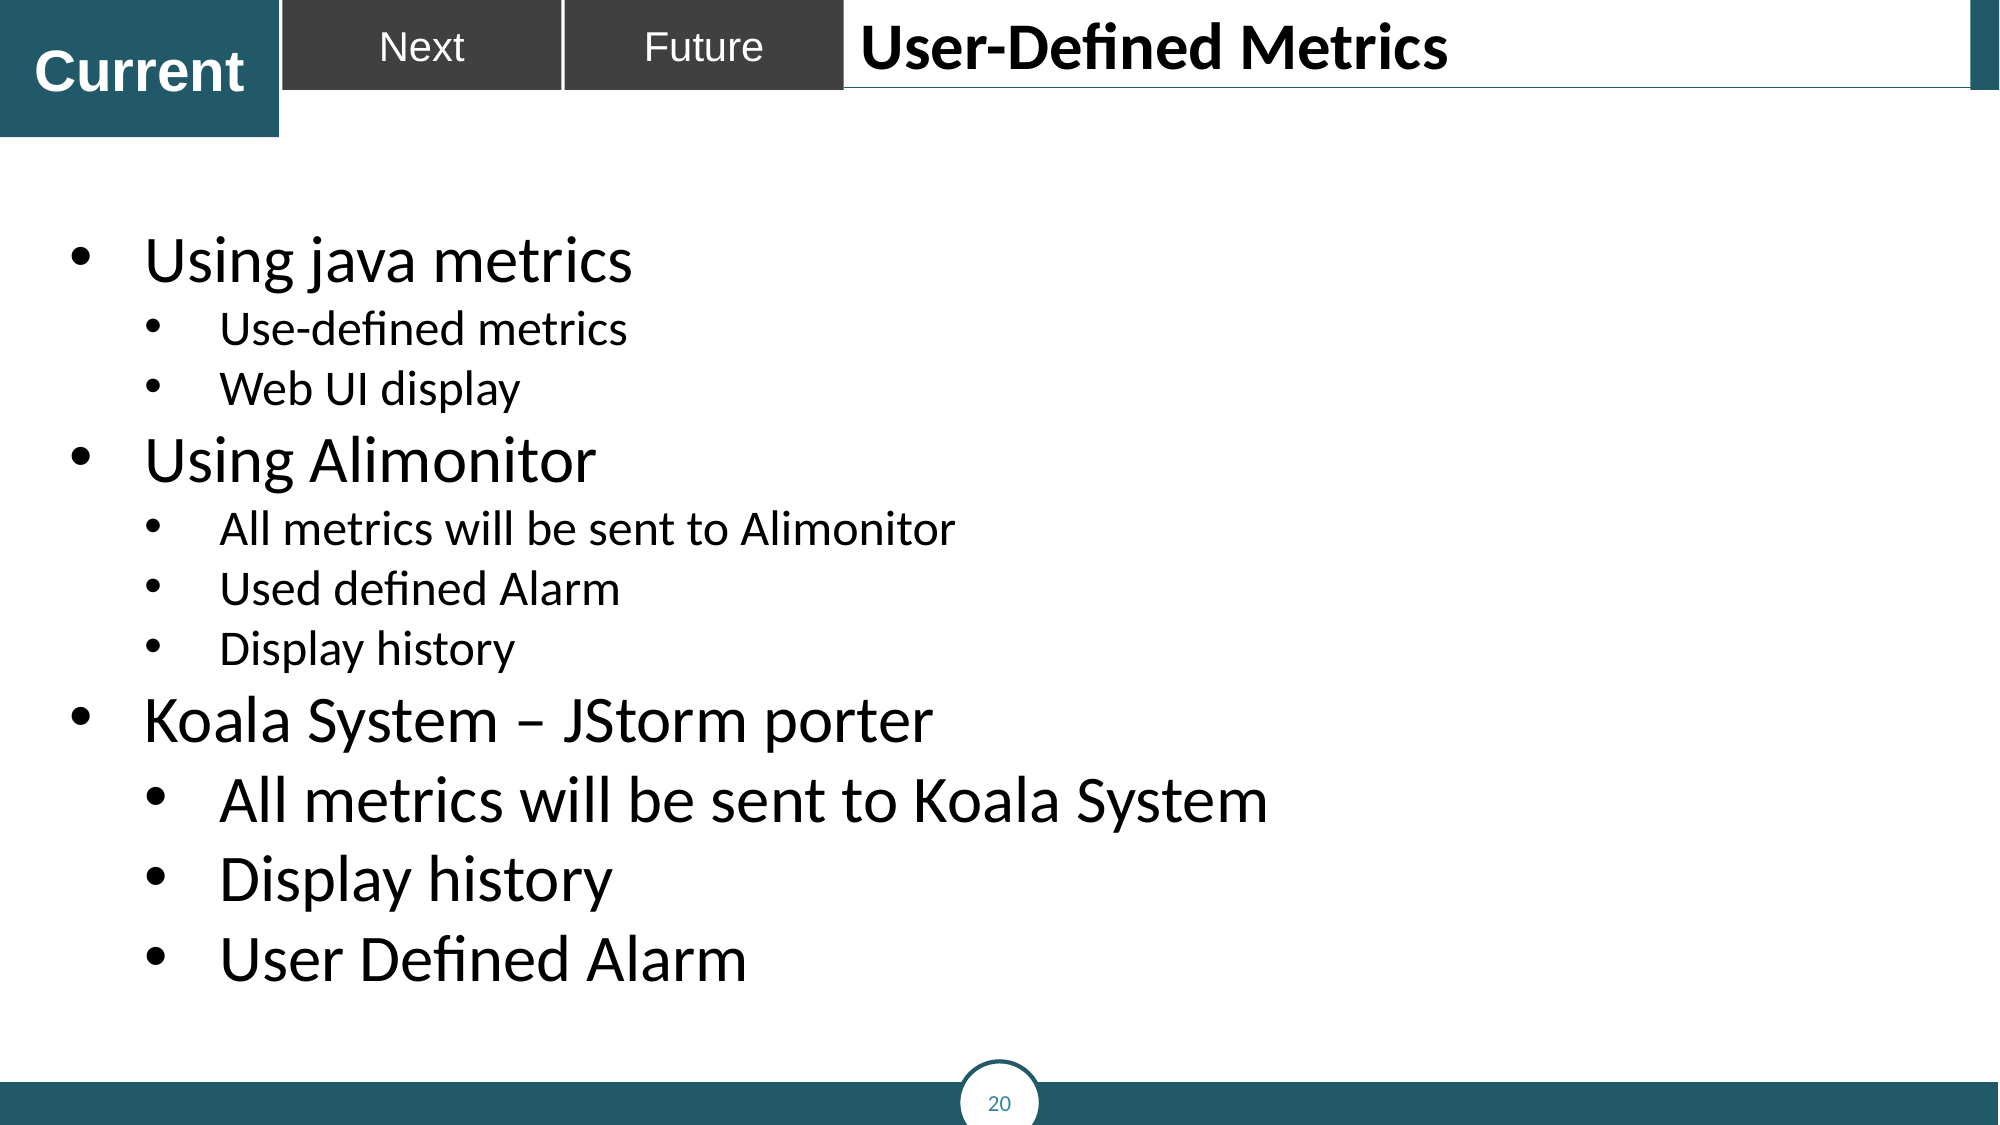

User-Defined Metrics
Using java metrics
Use-defined metrics
Web UI display
Using Alimonitor
All metrics will be sent to Alimonitor
Used defined Alarm
Display history
Koala System – JStorm porter
All metrics will be sent to Koala System
Display history
User Defined Alarm